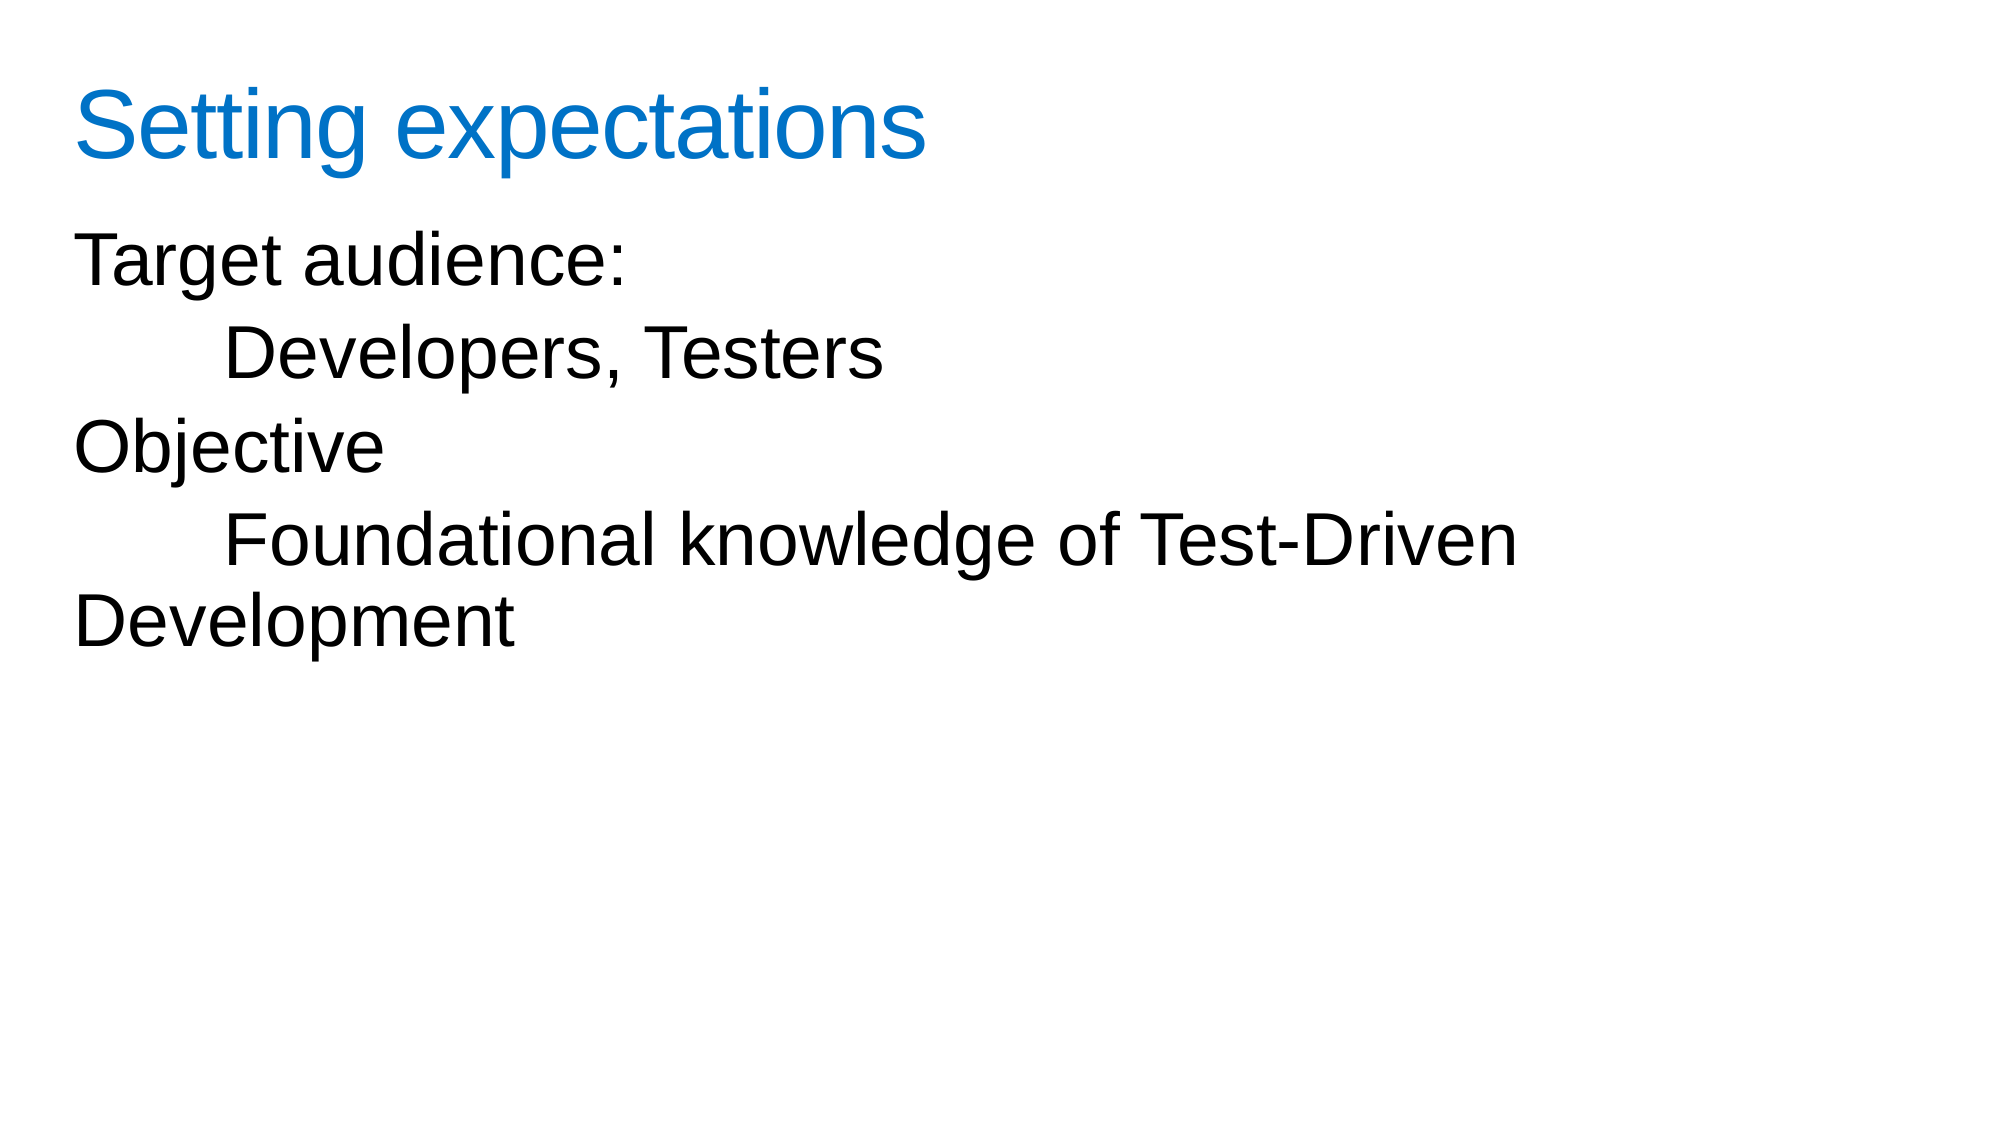

# Setting expectations
Target audience:
	Developers, Testers
Objective
	Foundational knowledge of Test-Driven 	Development